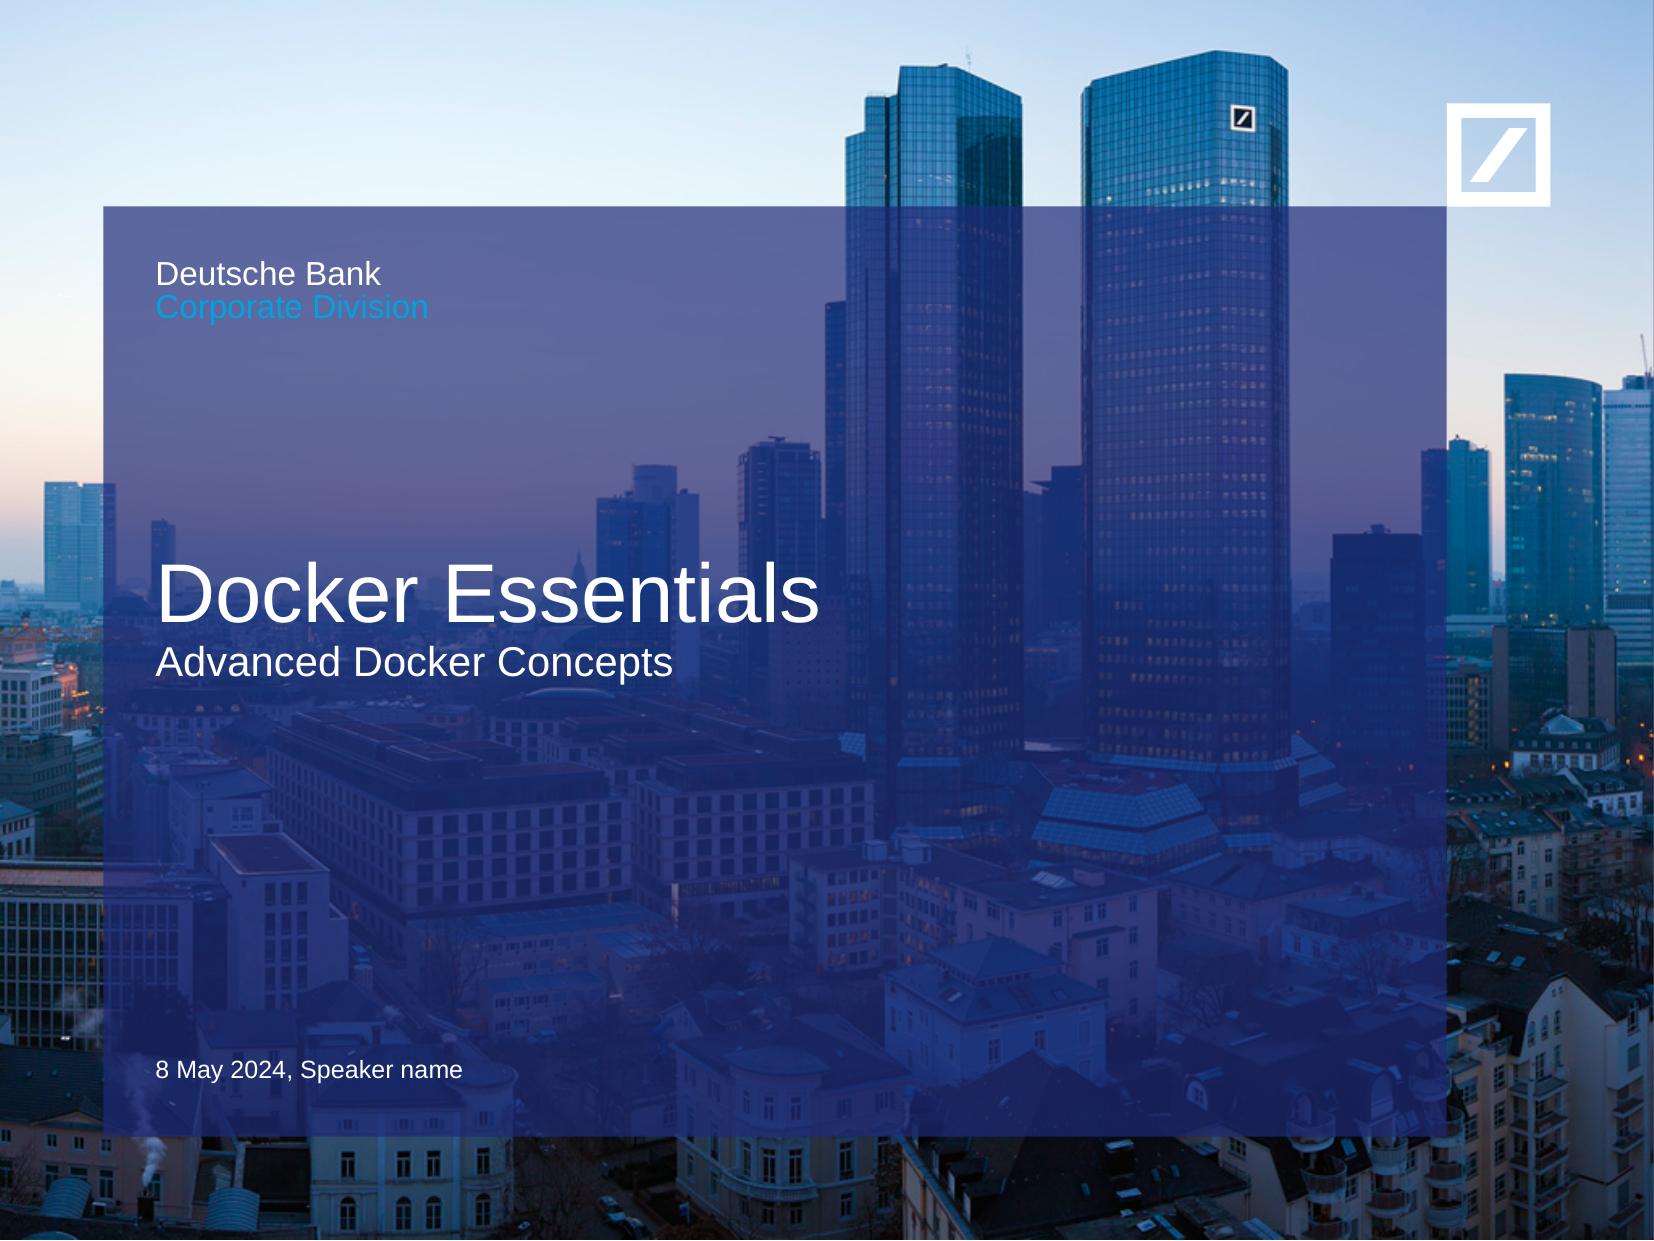

Docker Essentials
Advanced Docker Concepts
8 May 2024, Speaker name